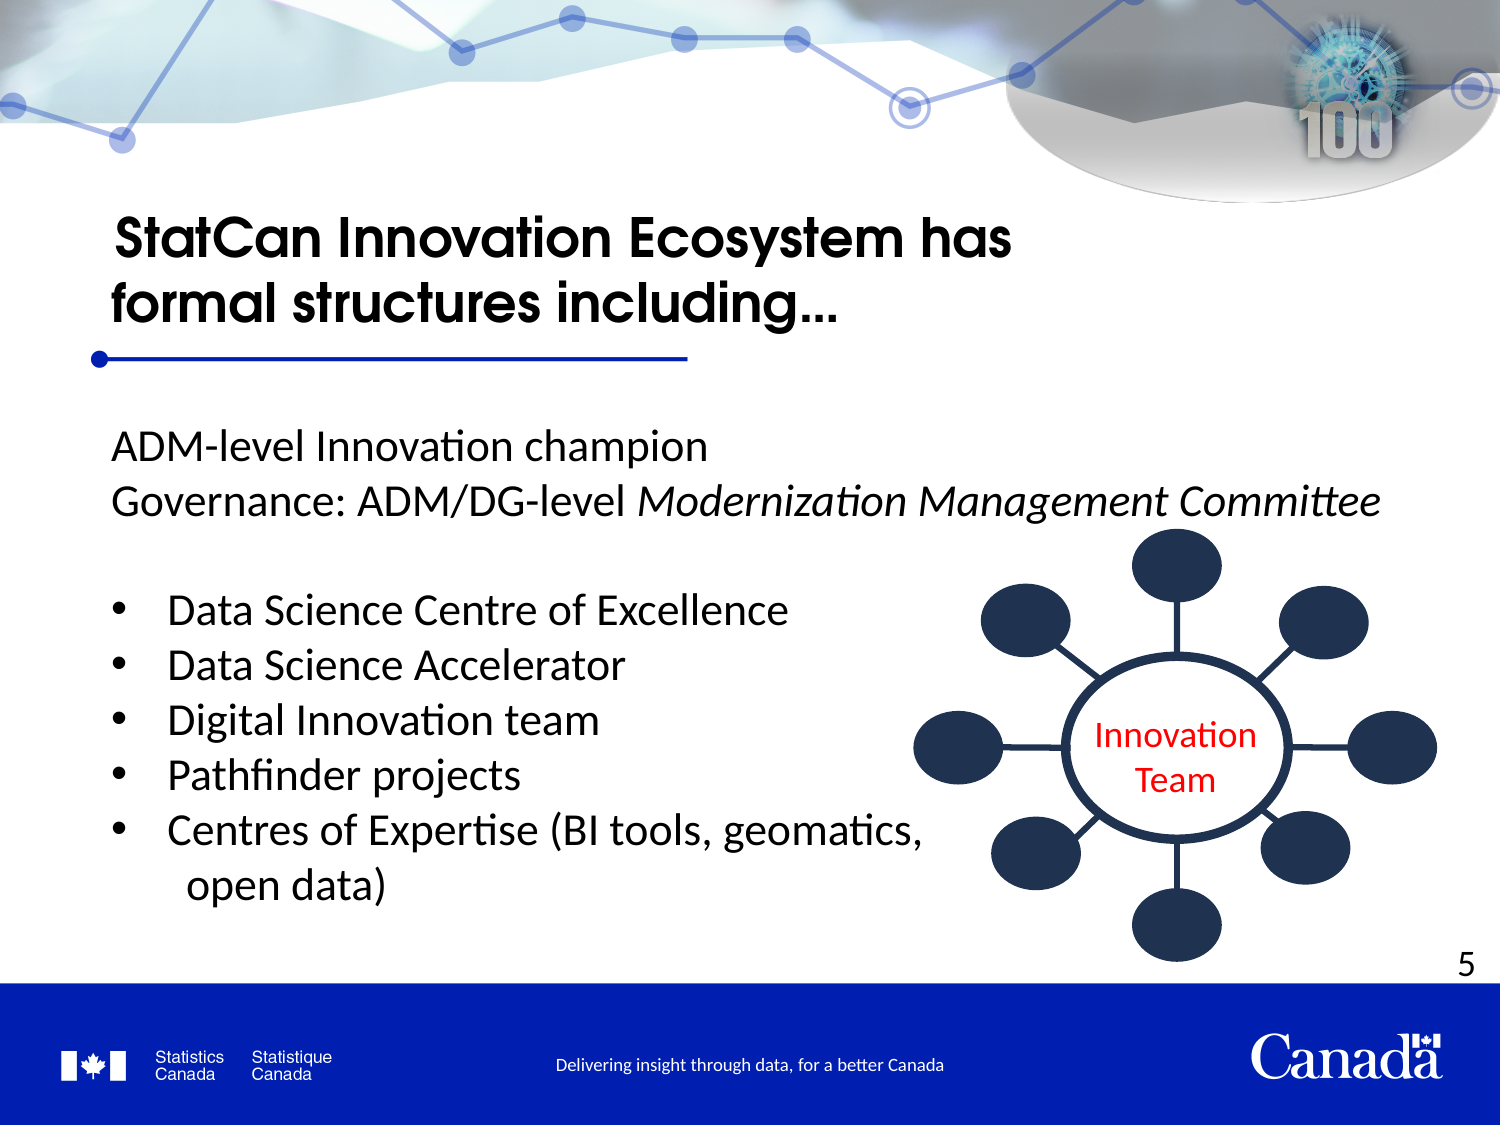

StatCan Innovation Ecosystem has formal structures including…
ADM-level Innovation champion
Governance: ADM/DG-level Modernization Management Committee

Data Science Centre of Excellence
Data Science Accelerator
Digital Innovation team
Pathfinder projects
Centres of Expertise (BI tools, geomatics,
open data)

Innovation Team

5